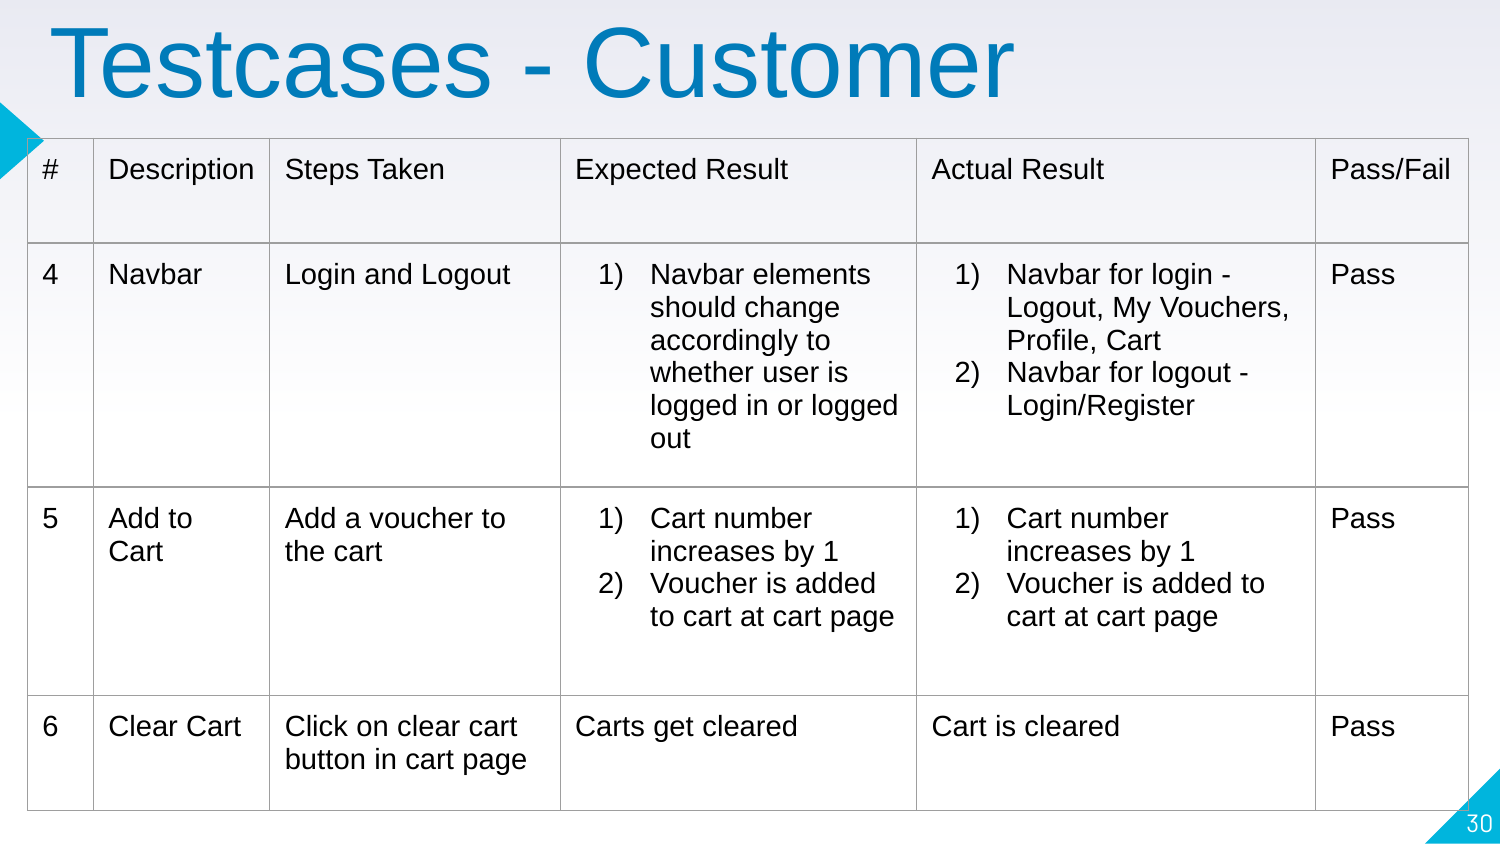

# Testcases - Customer
| # | Description | Steps Taken | Expected Result | Actual Result | Pass/Fail |
| --- | --- | --- | --- | --- | --- |
| 4 | Navbar | Login and Logout | Navbar elements should change accordingly to whether user is logged in or logged out | Navbar for login - Logout, My Vouchers, Profile, Cart Navbar for logout - Login/Register | Pass |
| 5 | Add to Cart | Add a voucher to the cart | Cart number increases by 1 Voucher is added to cart at cart page | Cart number increases by 1 Voucher is added to cart at cart page | Pass |
| 6 | Clear Cart | Click on clear cart button in cart page | Carts get cleared | Cart is cleared | Pass |
30